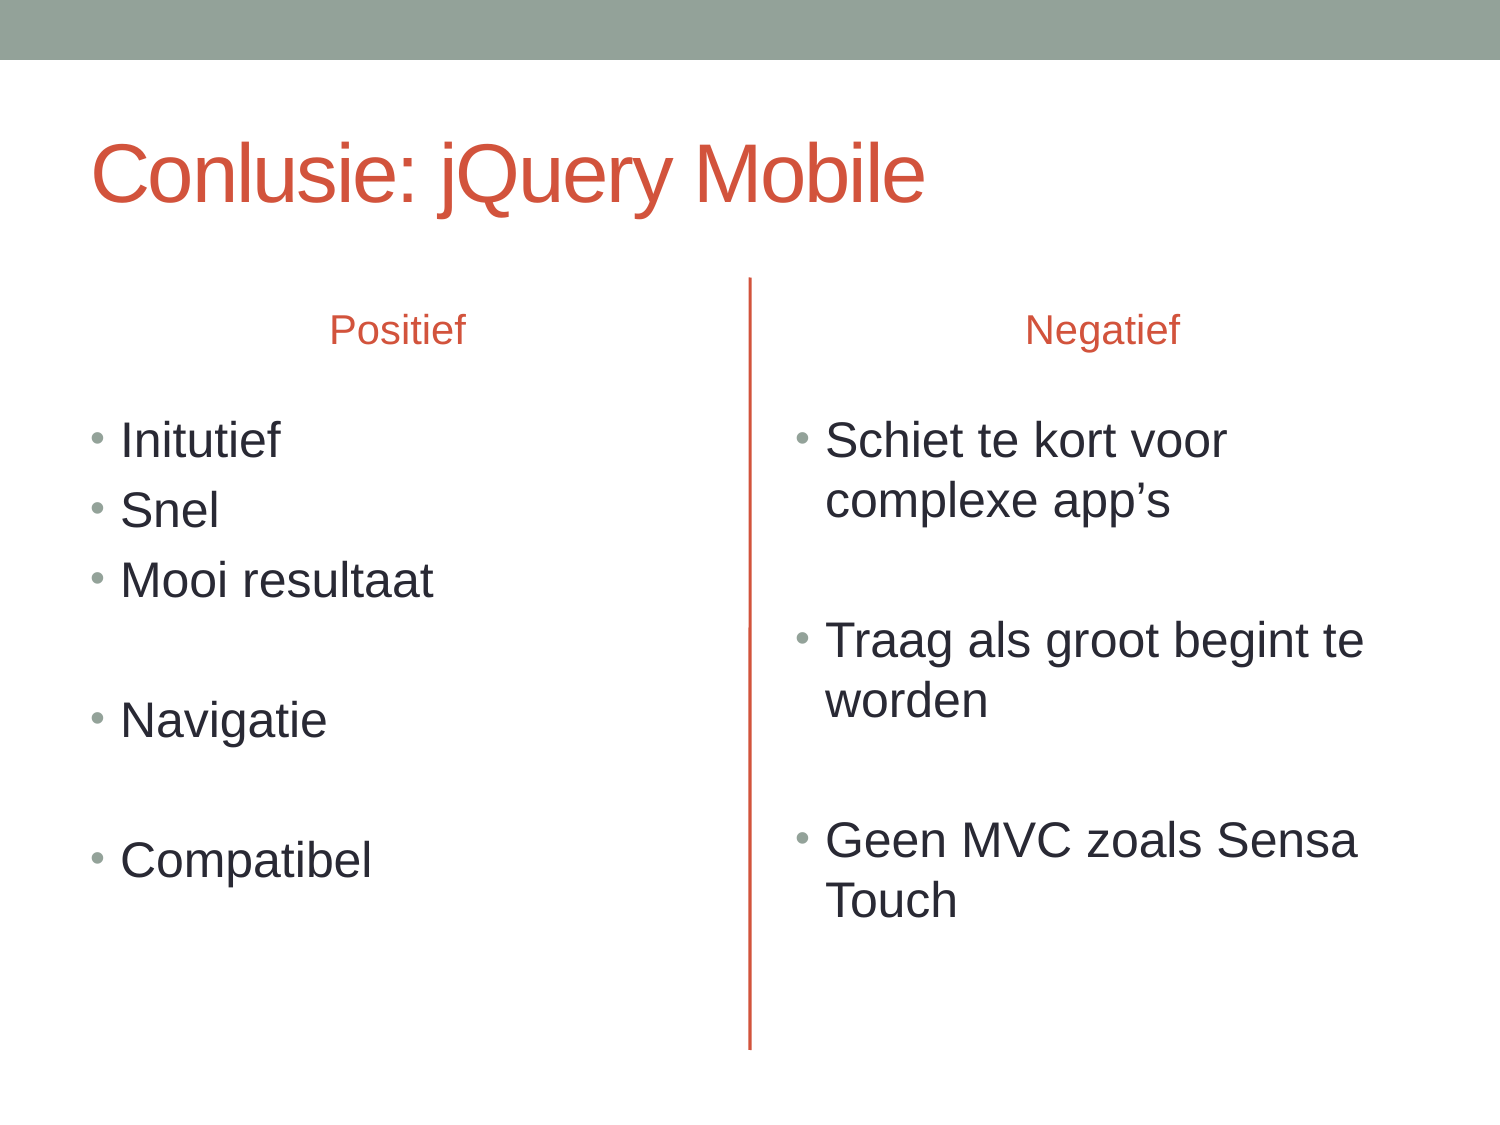

# Conlusie: jQuery Mobile
Positief
Negatief
Initutief
Snel
Mooi resultaat

Navigatie

Compatibel
Schiet te kort voor complexe app’s

Traag als groot begint te worden

Geen MVC zoals Sensa Touch